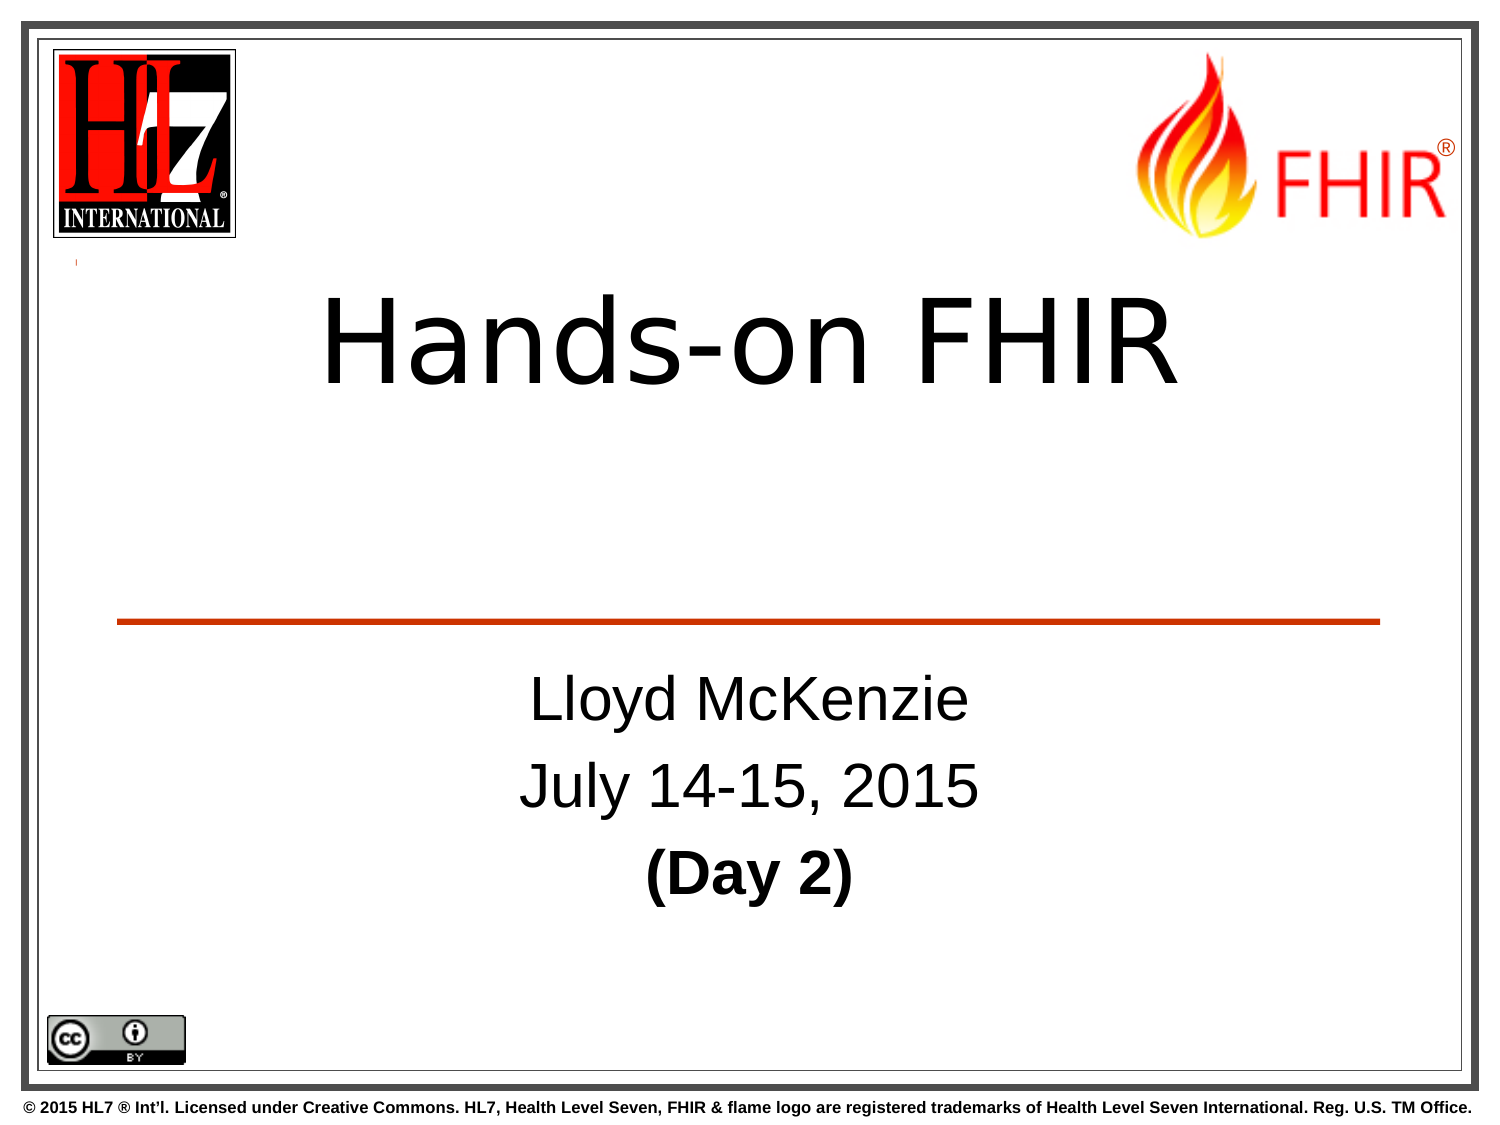

# Hands-on FHIR
Lloyd McKenzie
July 14-15, 2015
(Day 2)